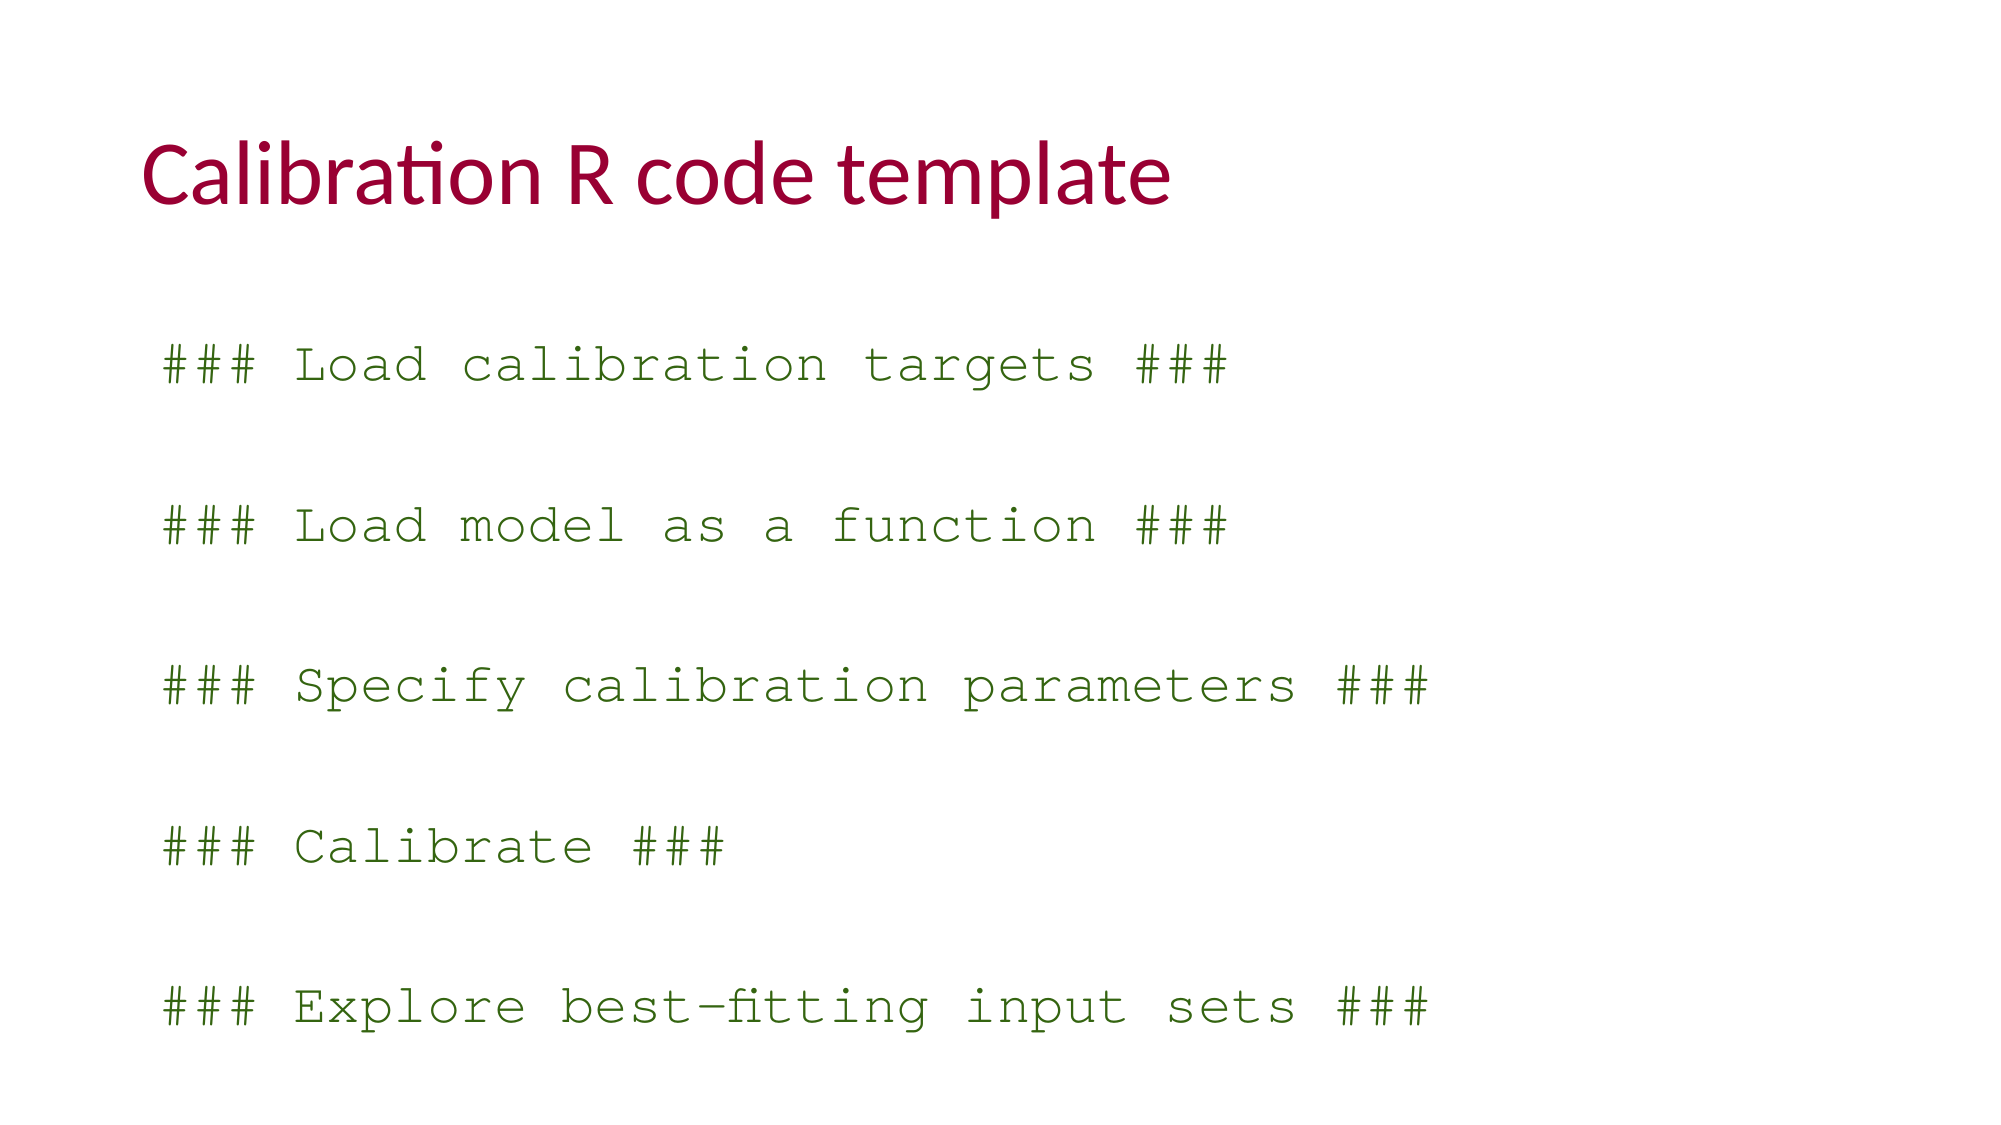

# Calibration R code template
### Load calibration targets ###

### Load model as a function ###

### Specify calibration parameters ###

### Calibrate ###

### Explore best-fitting input sets ###